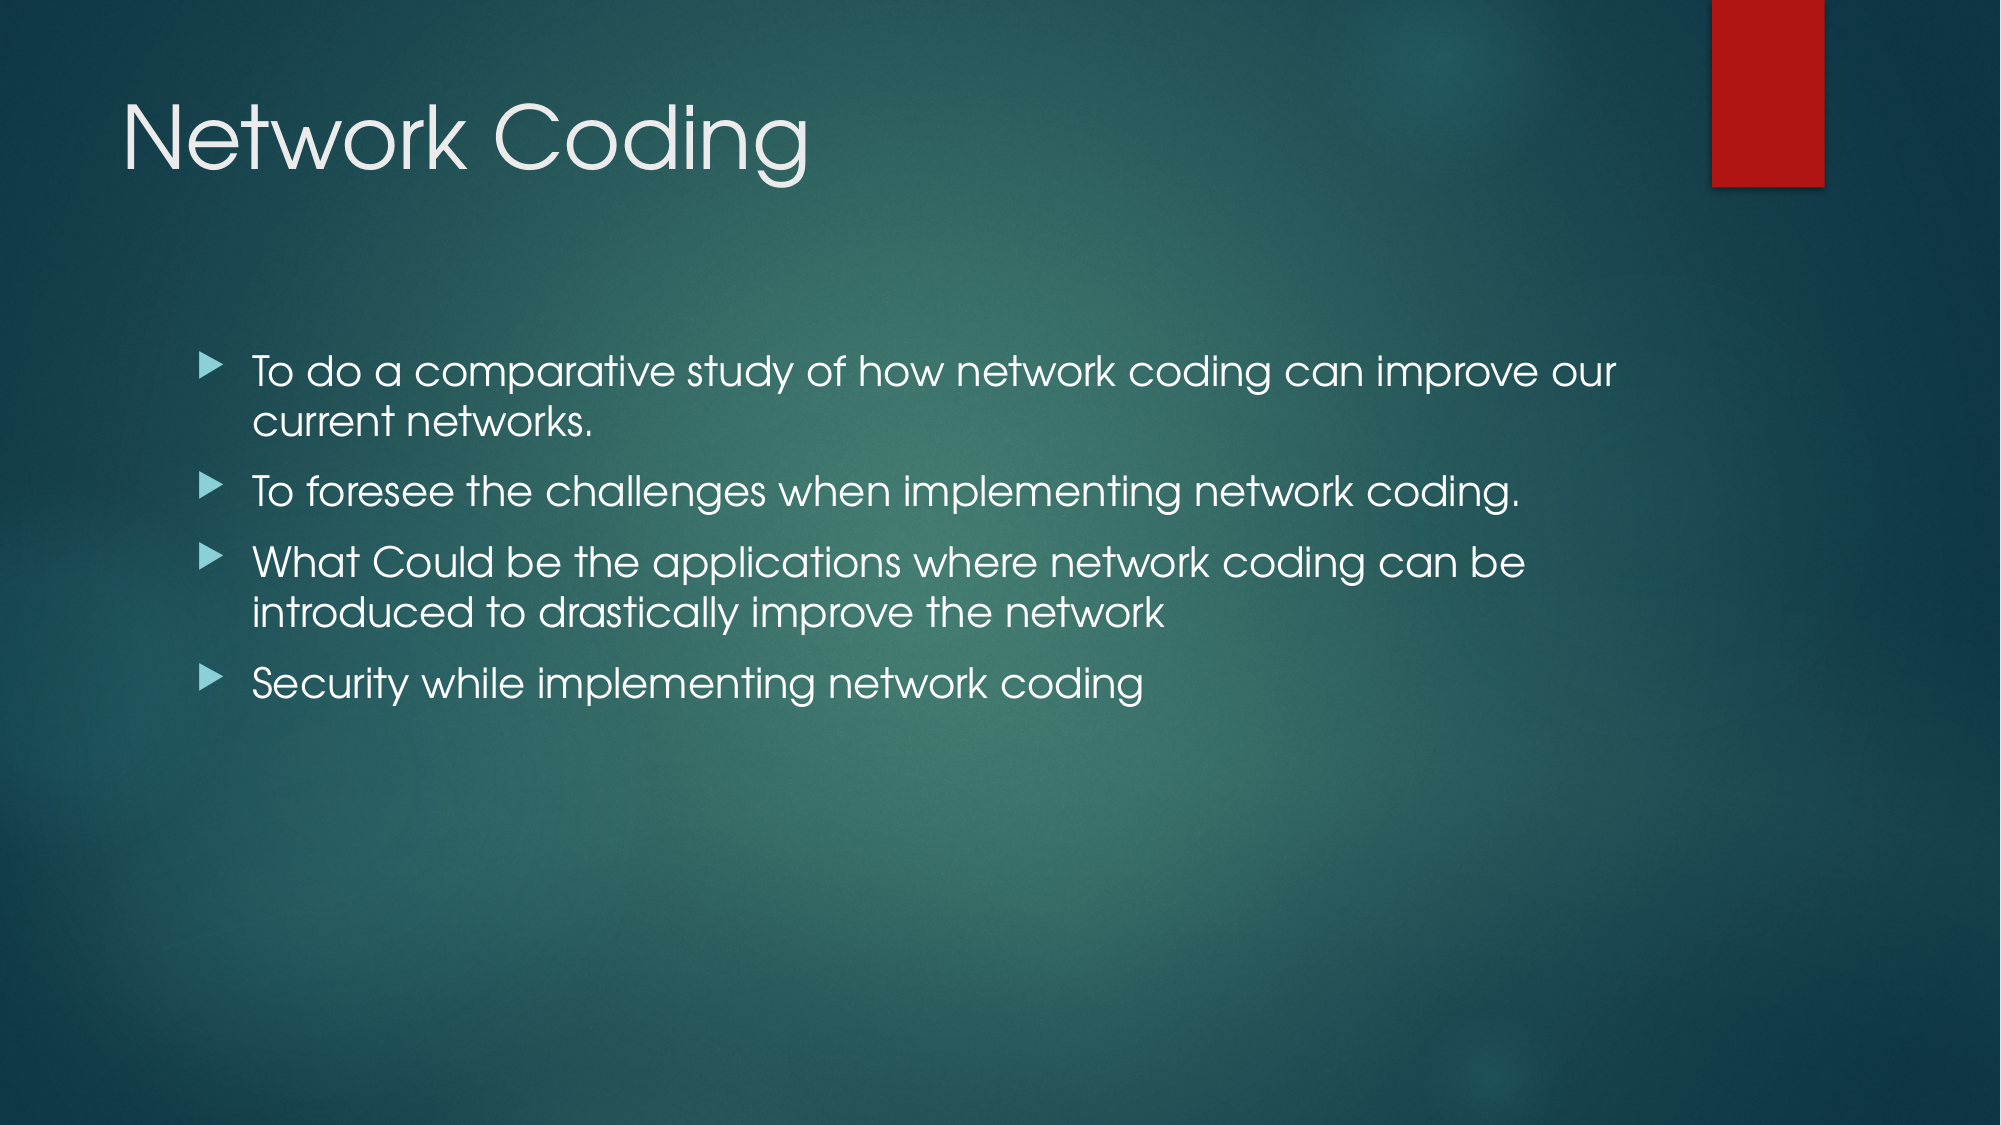

# Network Coding
To do a comparative study of how network coding can improve our current networks.
To foresee the challenges when implementing network coding.
What Could be the applications where network coding can be introduced to drastically improve the network
Security while implementing network coding